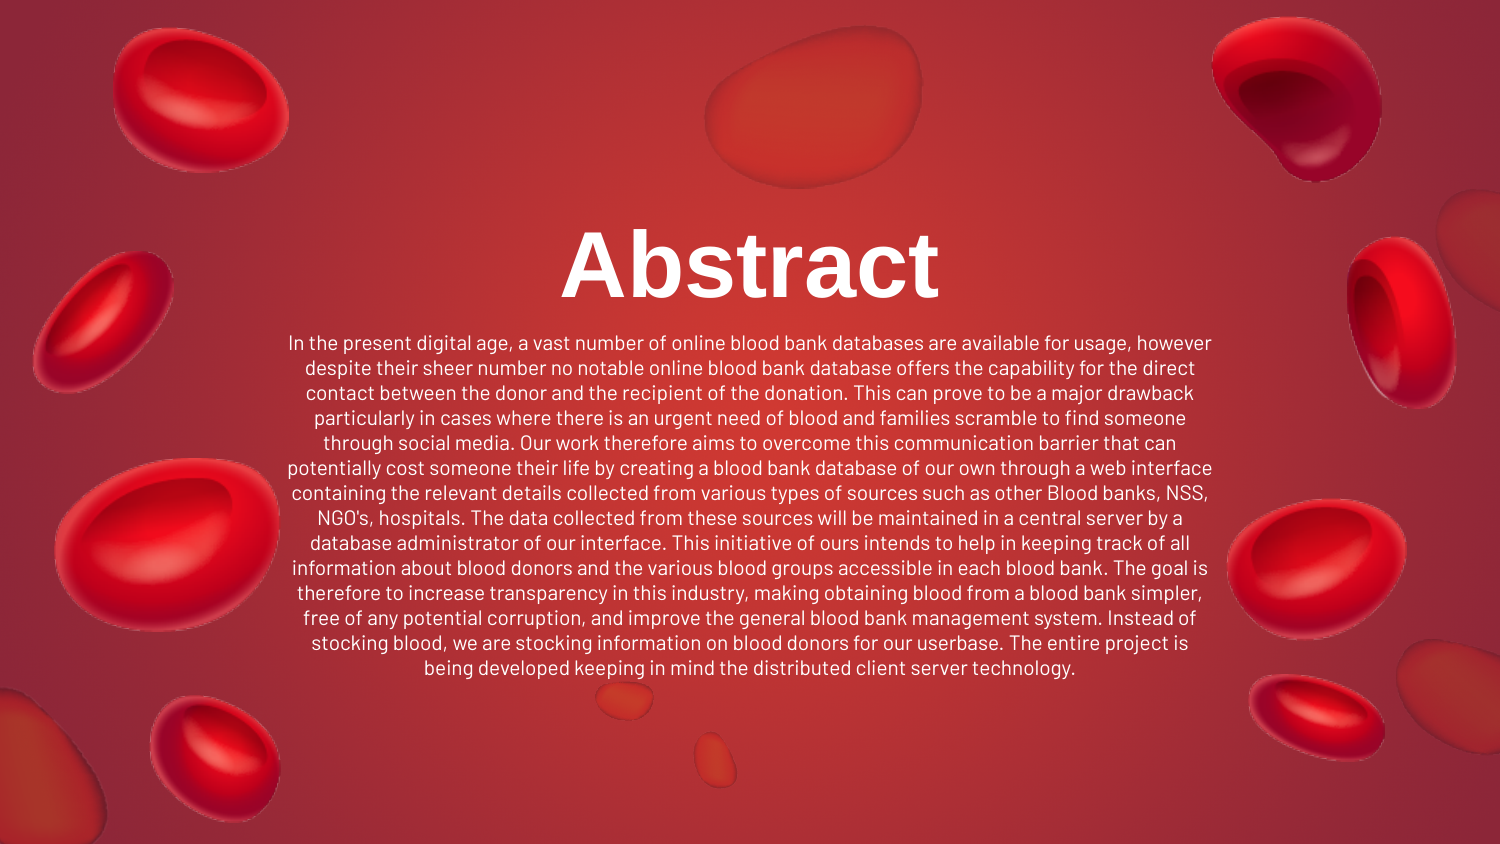

# Abstract
In the present digital age, a vast number of online blood bank databases are available for usage, however despite their sheer number no notable online blood bank database offers the capability for the direct contact between the donor and the recipient of the donation. This can prove to be a major drawback particularly in cases where there is an urgent need of blood and families scramble to find someone through social media. Our work therefore aims to overcome this communication barrier that can potentially cost someone their life by creating a blood bank database of our own through a web interface containing the relevant details collected from various types of sources such as other Blood banks, NSS, NGO's, hospitals. The data collected from these sources will be maintained in a central server by a database administrator of our interface. This initiative of ours intends to help in keeping track of all information about blood donors and the various blood groups accessible in each blood bank. The goal is therefore to increase transparency in this industry, making obtaining blood from a blood bank simpler, free of any potential corruption, and improve the general blood bank management system. Instead of stocking blood, we are stocking information on blood donors for our userbase. The entire project is being developed keeping in mind the distributed client server technology.